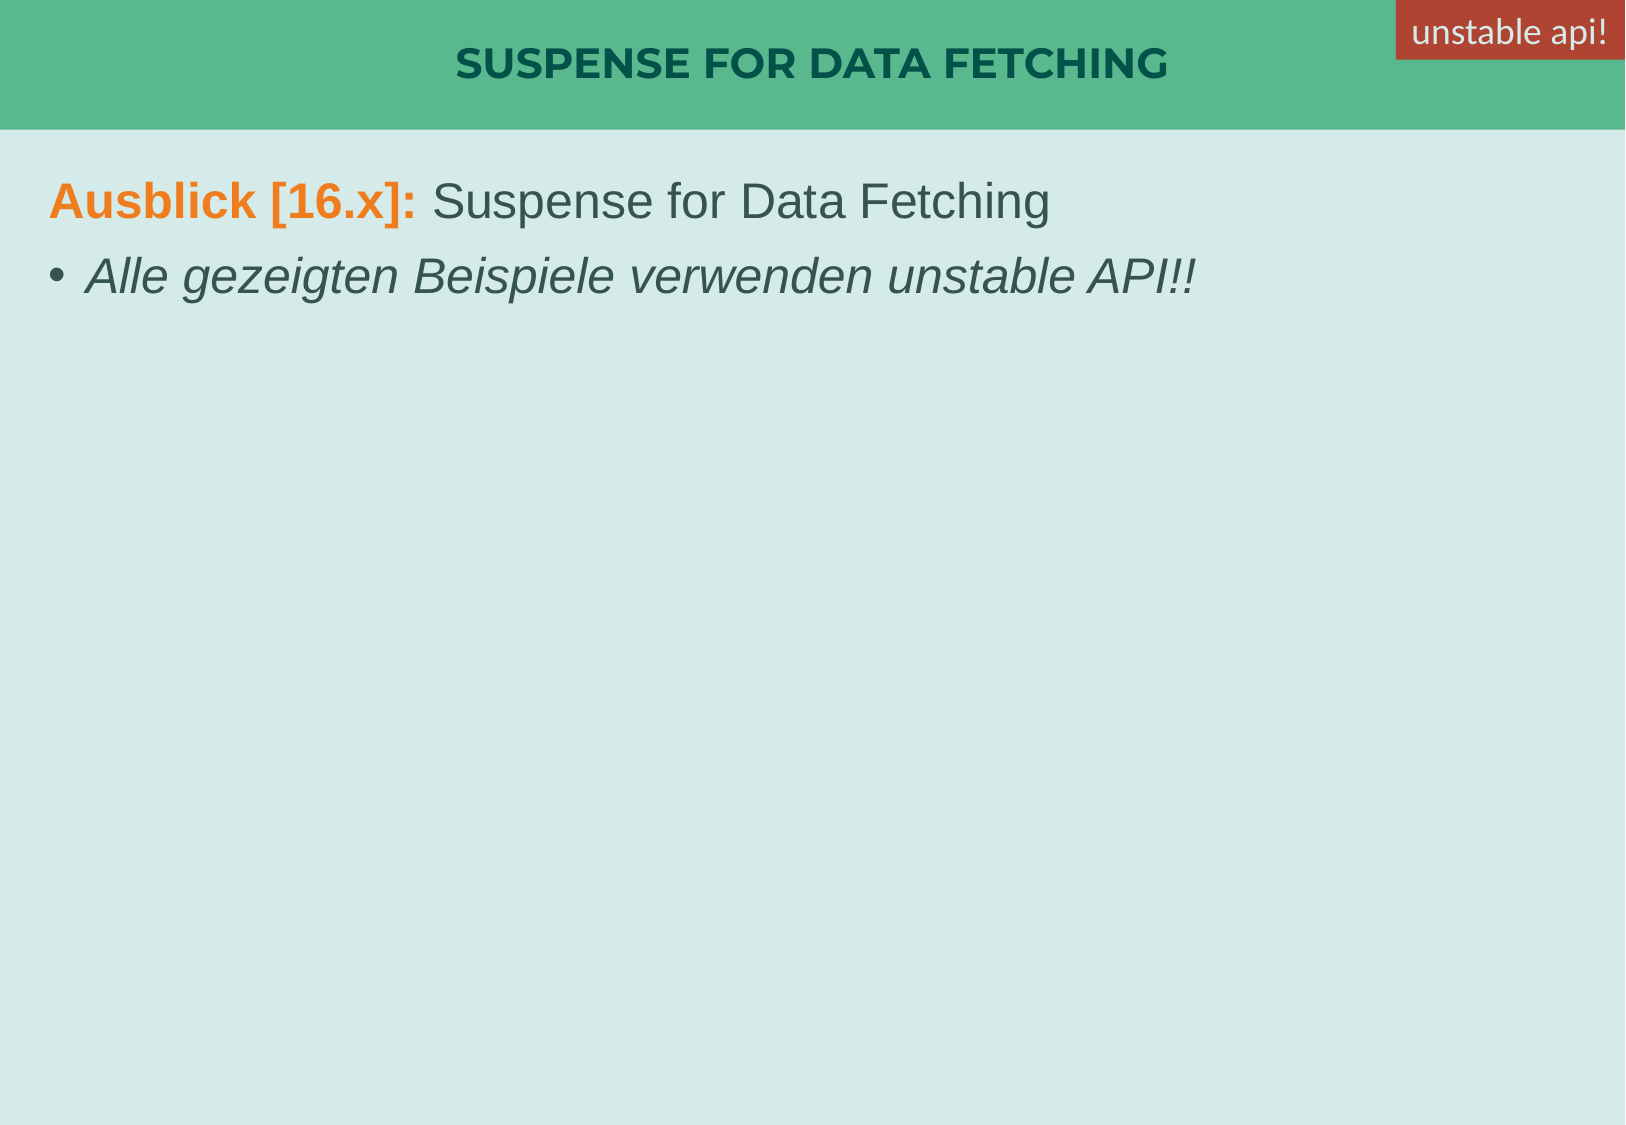

unstable api!
# Suspense For Data Fetching
Ausblick [16.x]: Suspense for Data Fetching
Alle gezeigten Beispiele verwenden unstable API!!